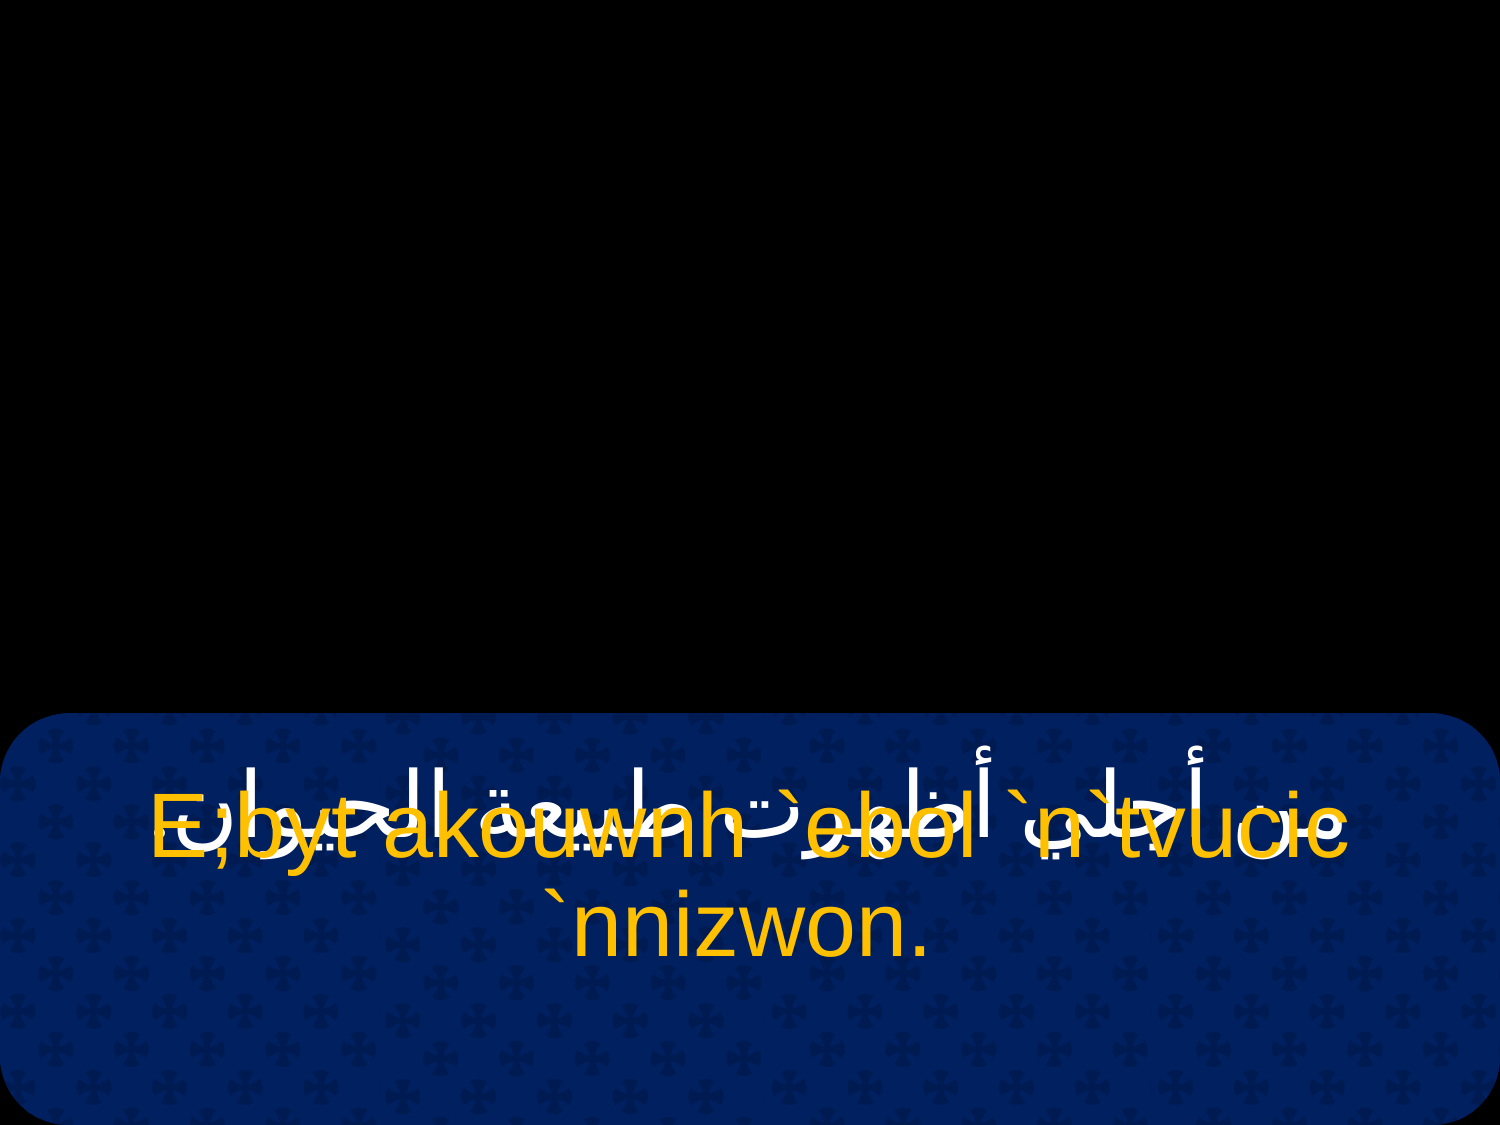

# من أجلي أظهرت طبيعة الحيوان.
E;byt akouwnh `ebol `n`tvucic `nnizwon.